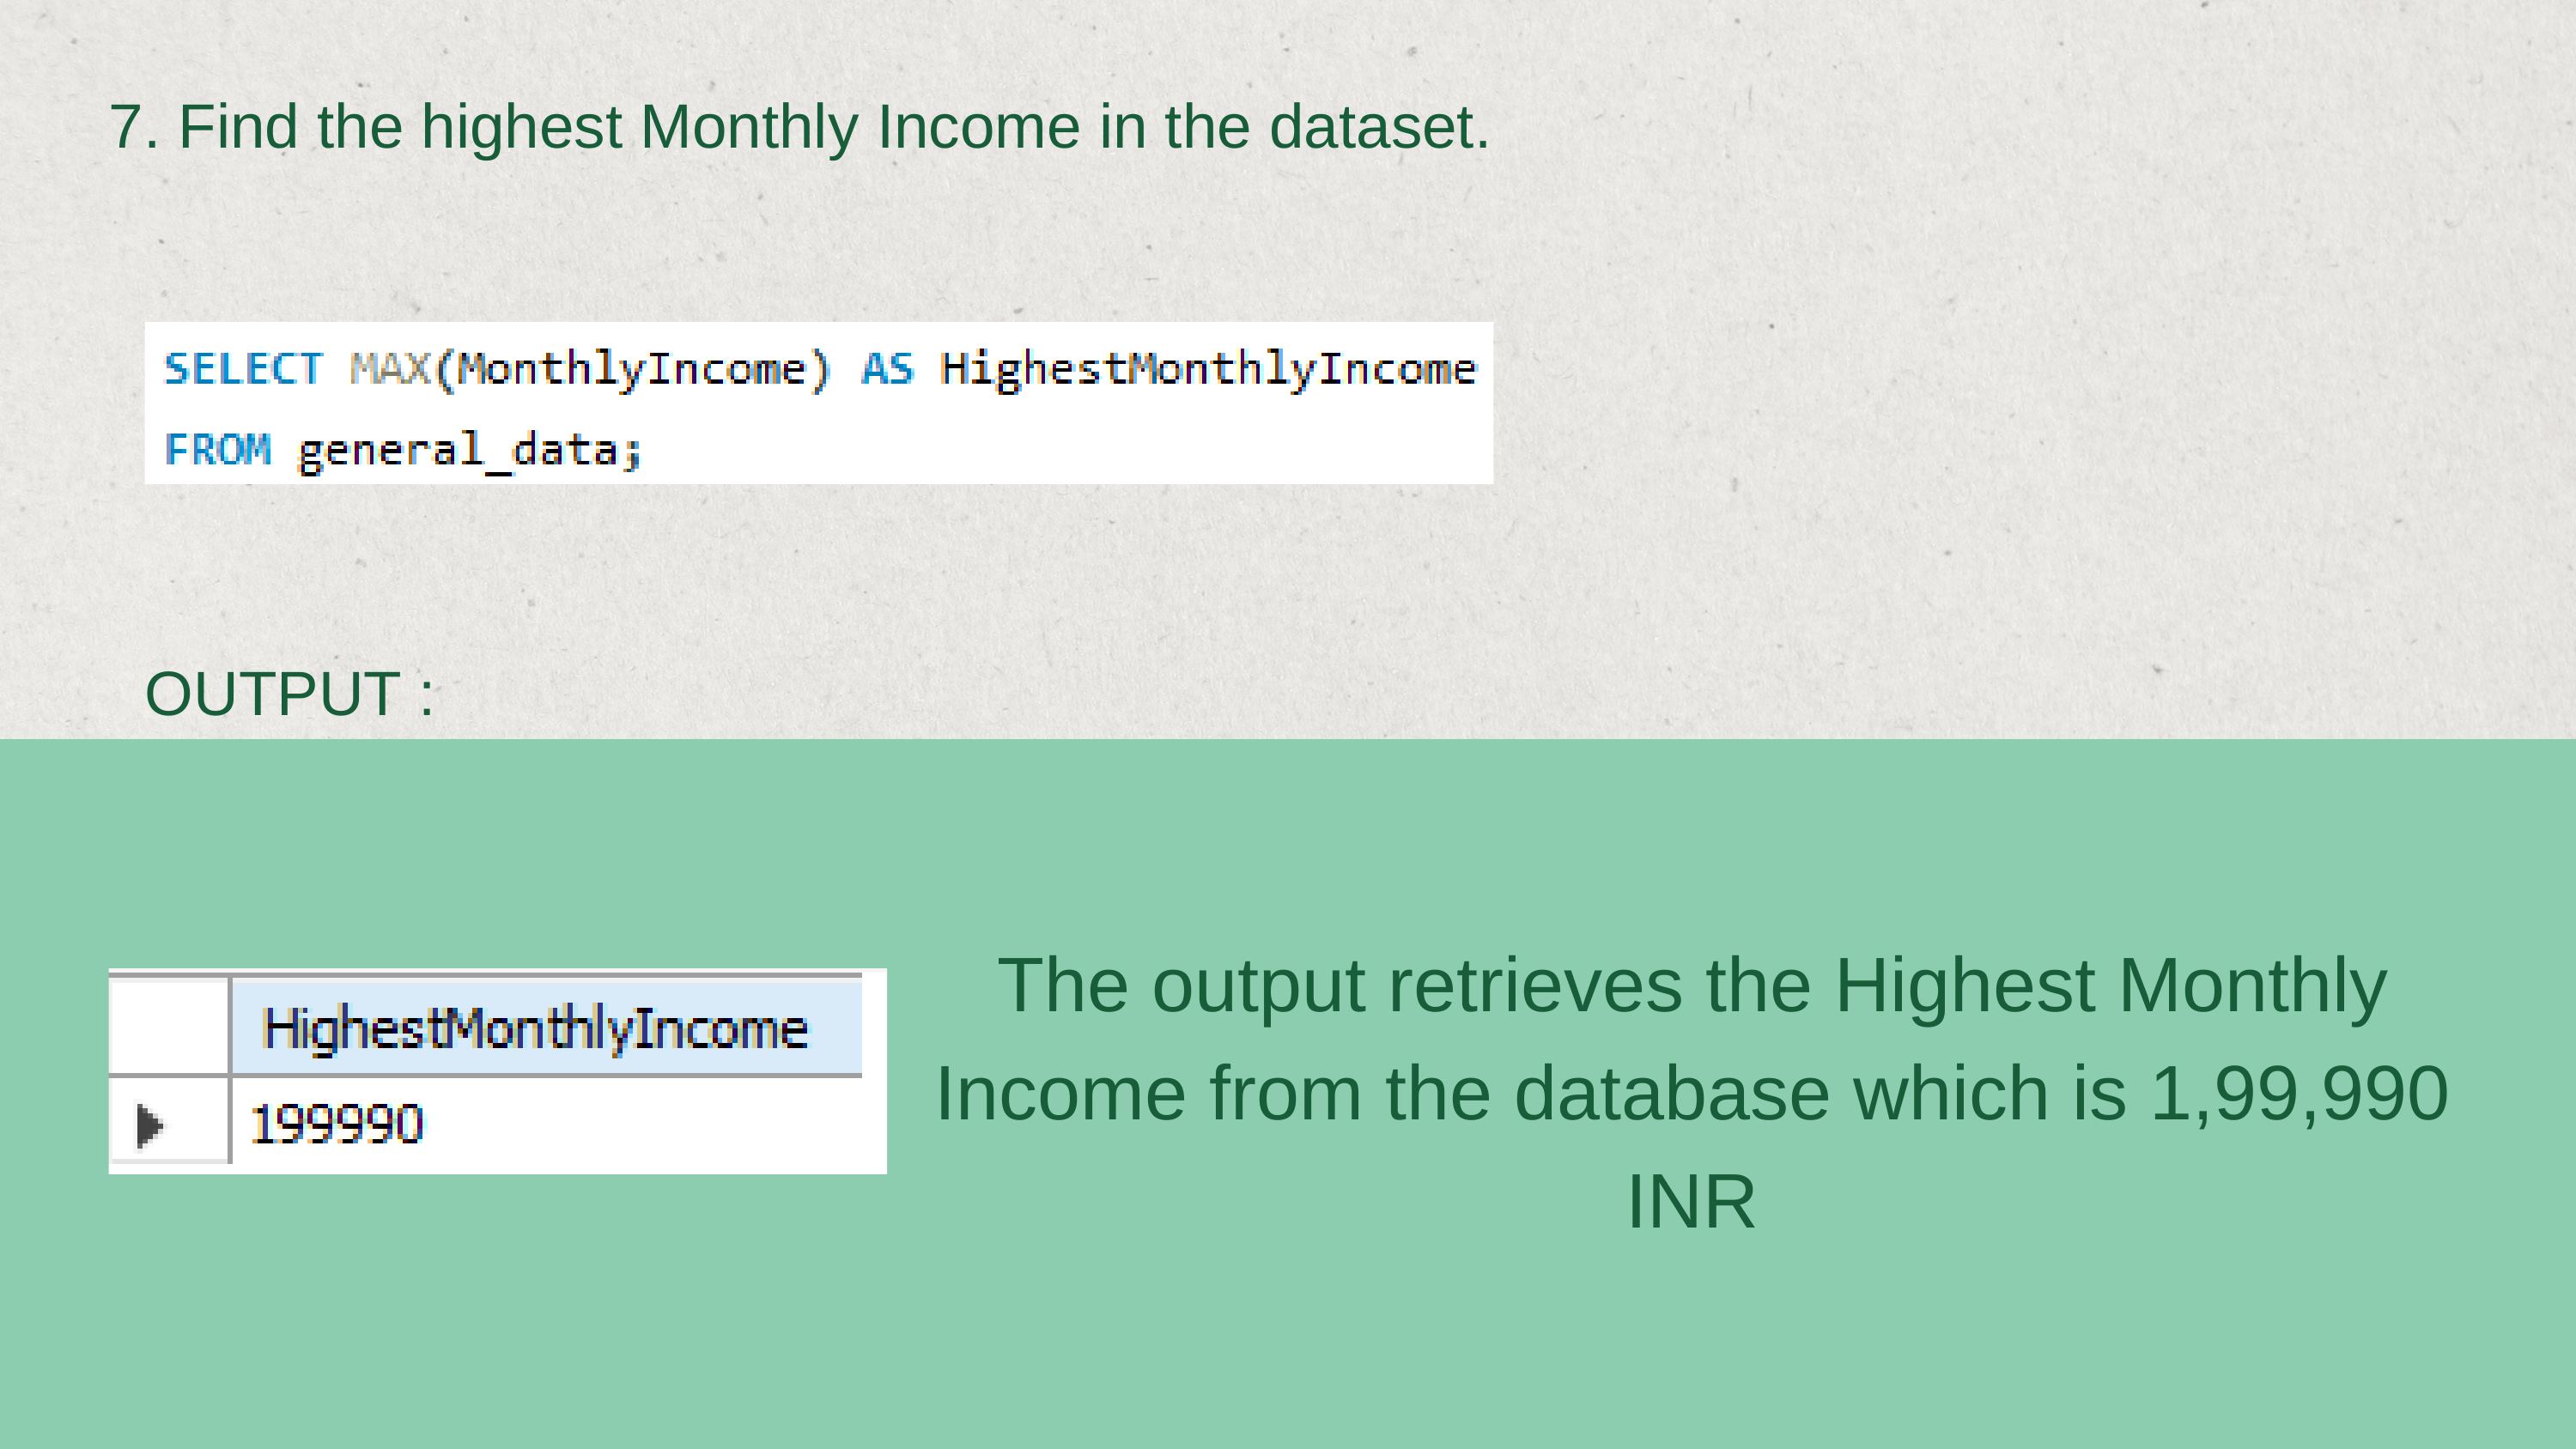

7. Find the highest Monthly Income in the dataset.

OUTPUT :

The output retrieves the Highest Monthly Income from the database which is 1,99,990 INR